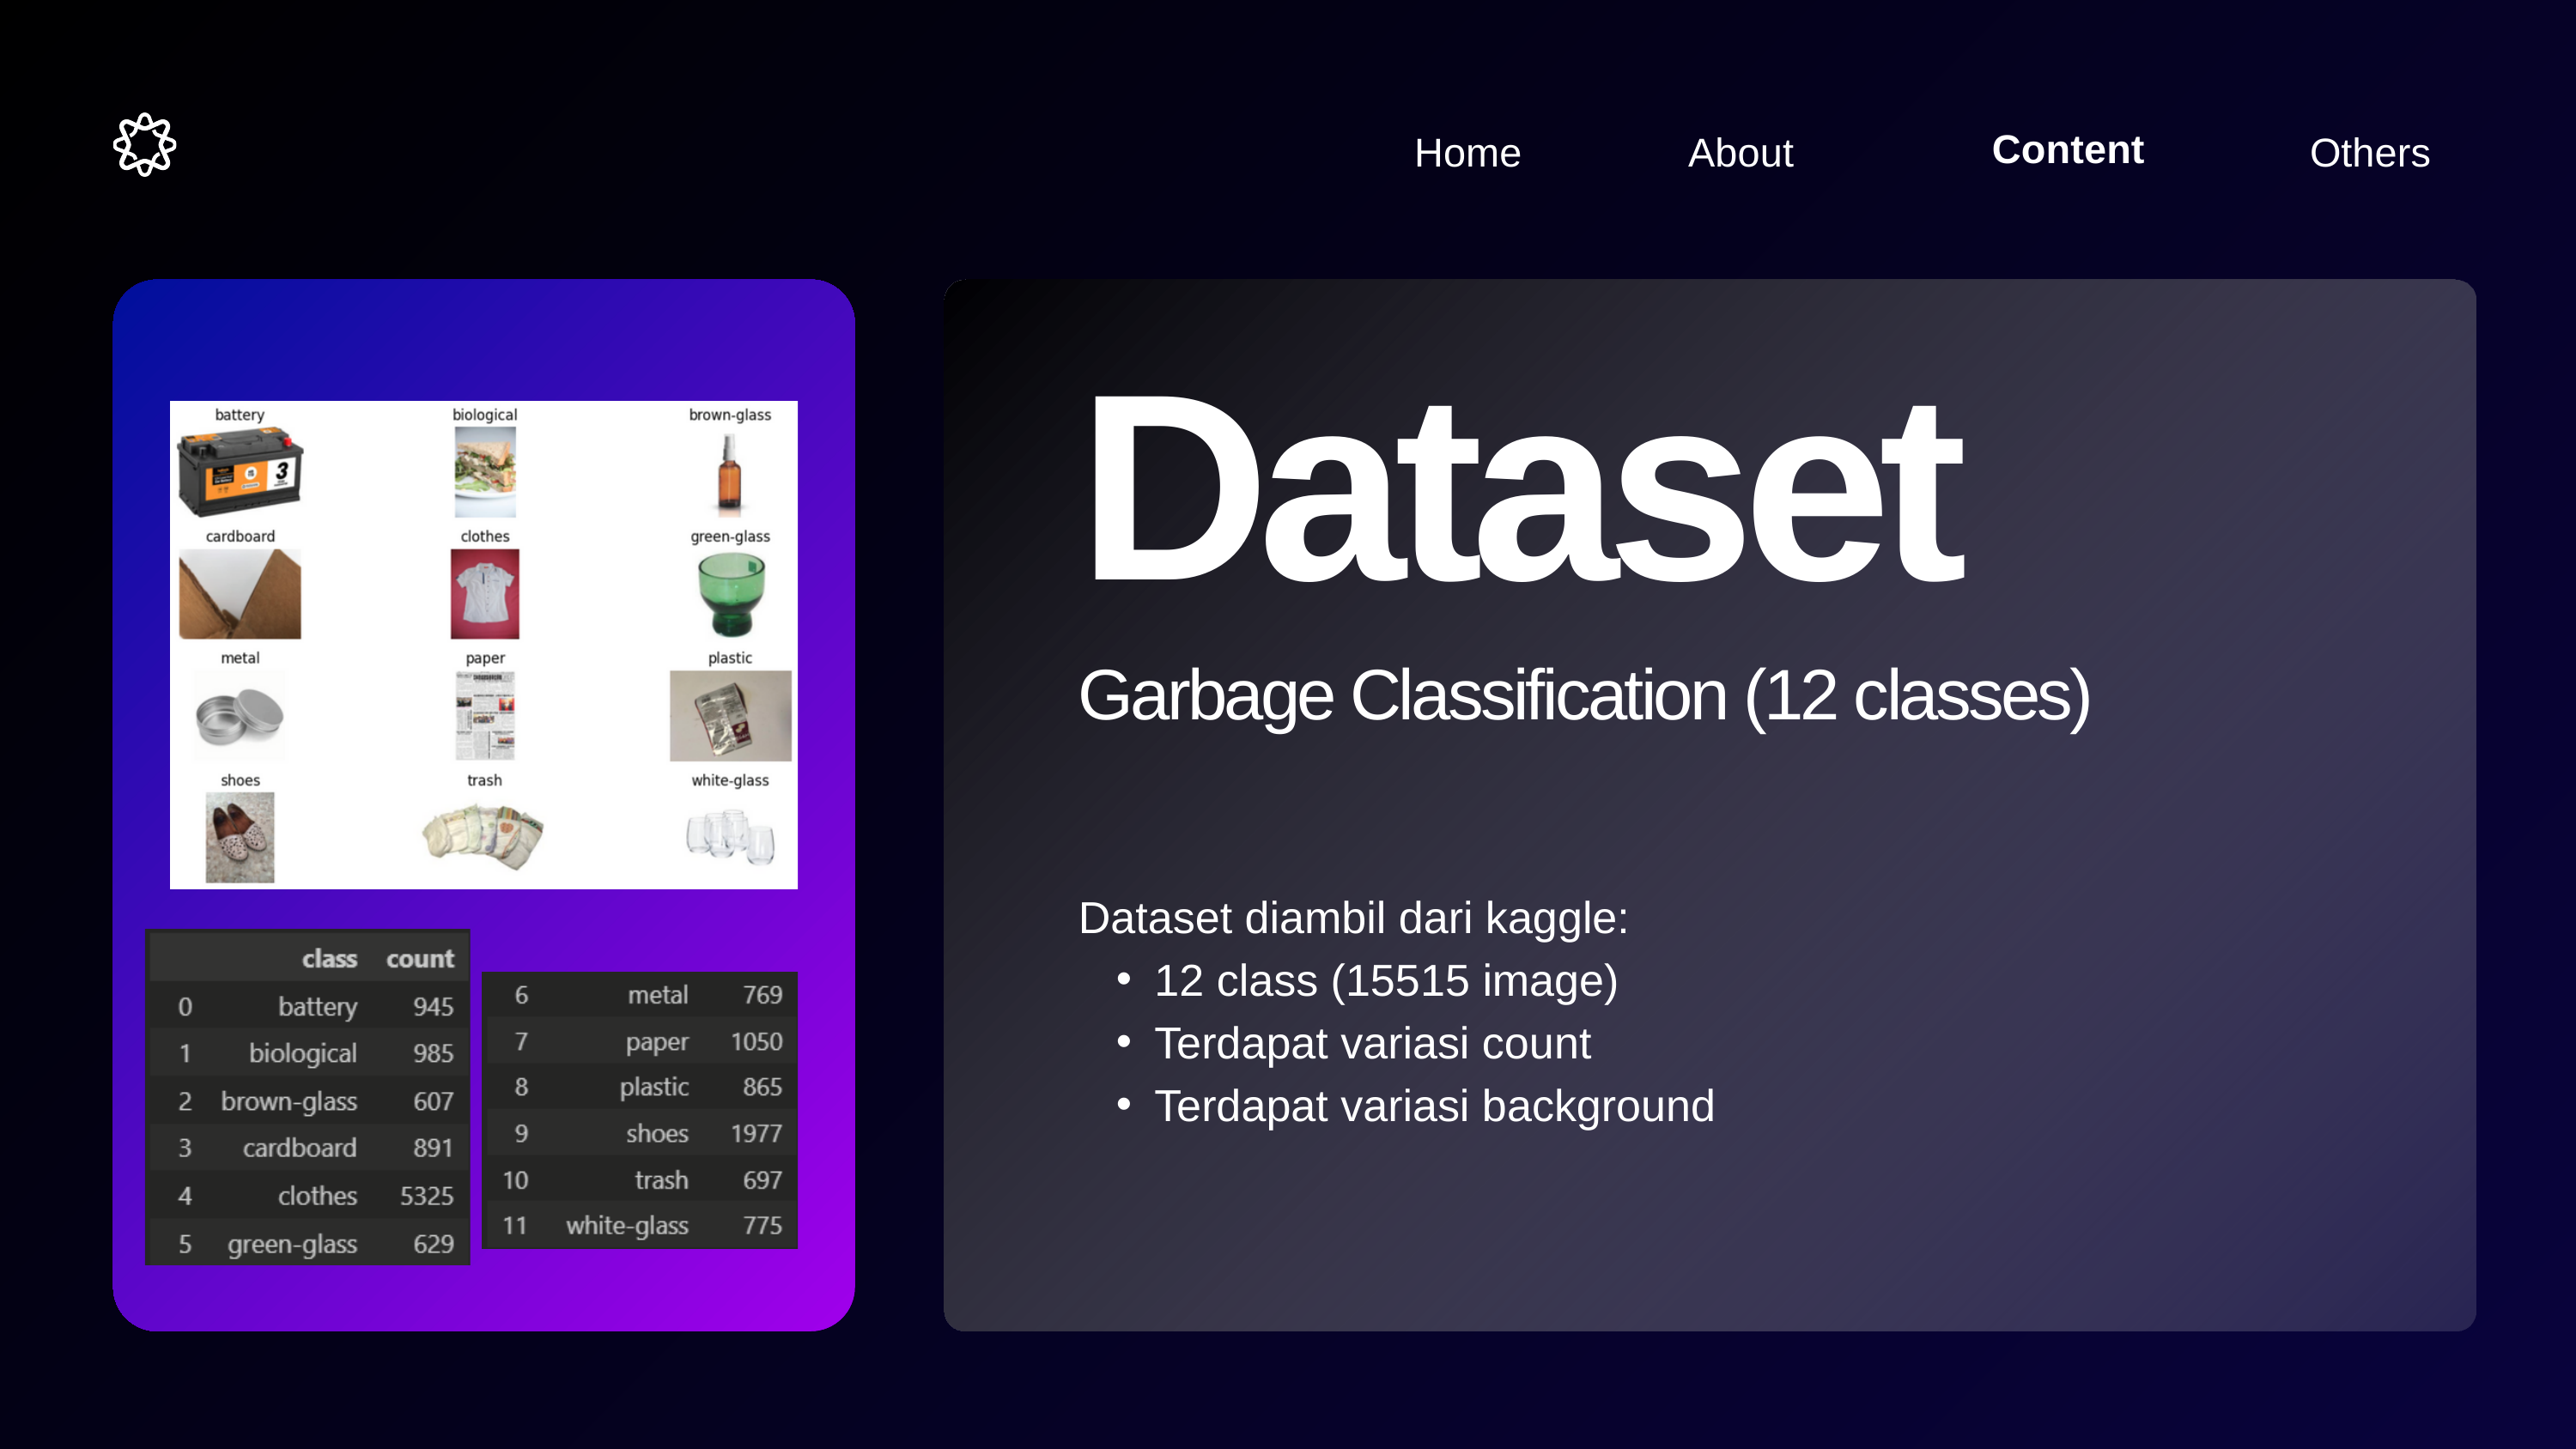

Content
Home
Others
About

Dataset

Garbage Classification (12 classes)
Dataset diambil dari kaggle:
12 class (15515 image)
Terdapat variasi count
Terdapat variasi background